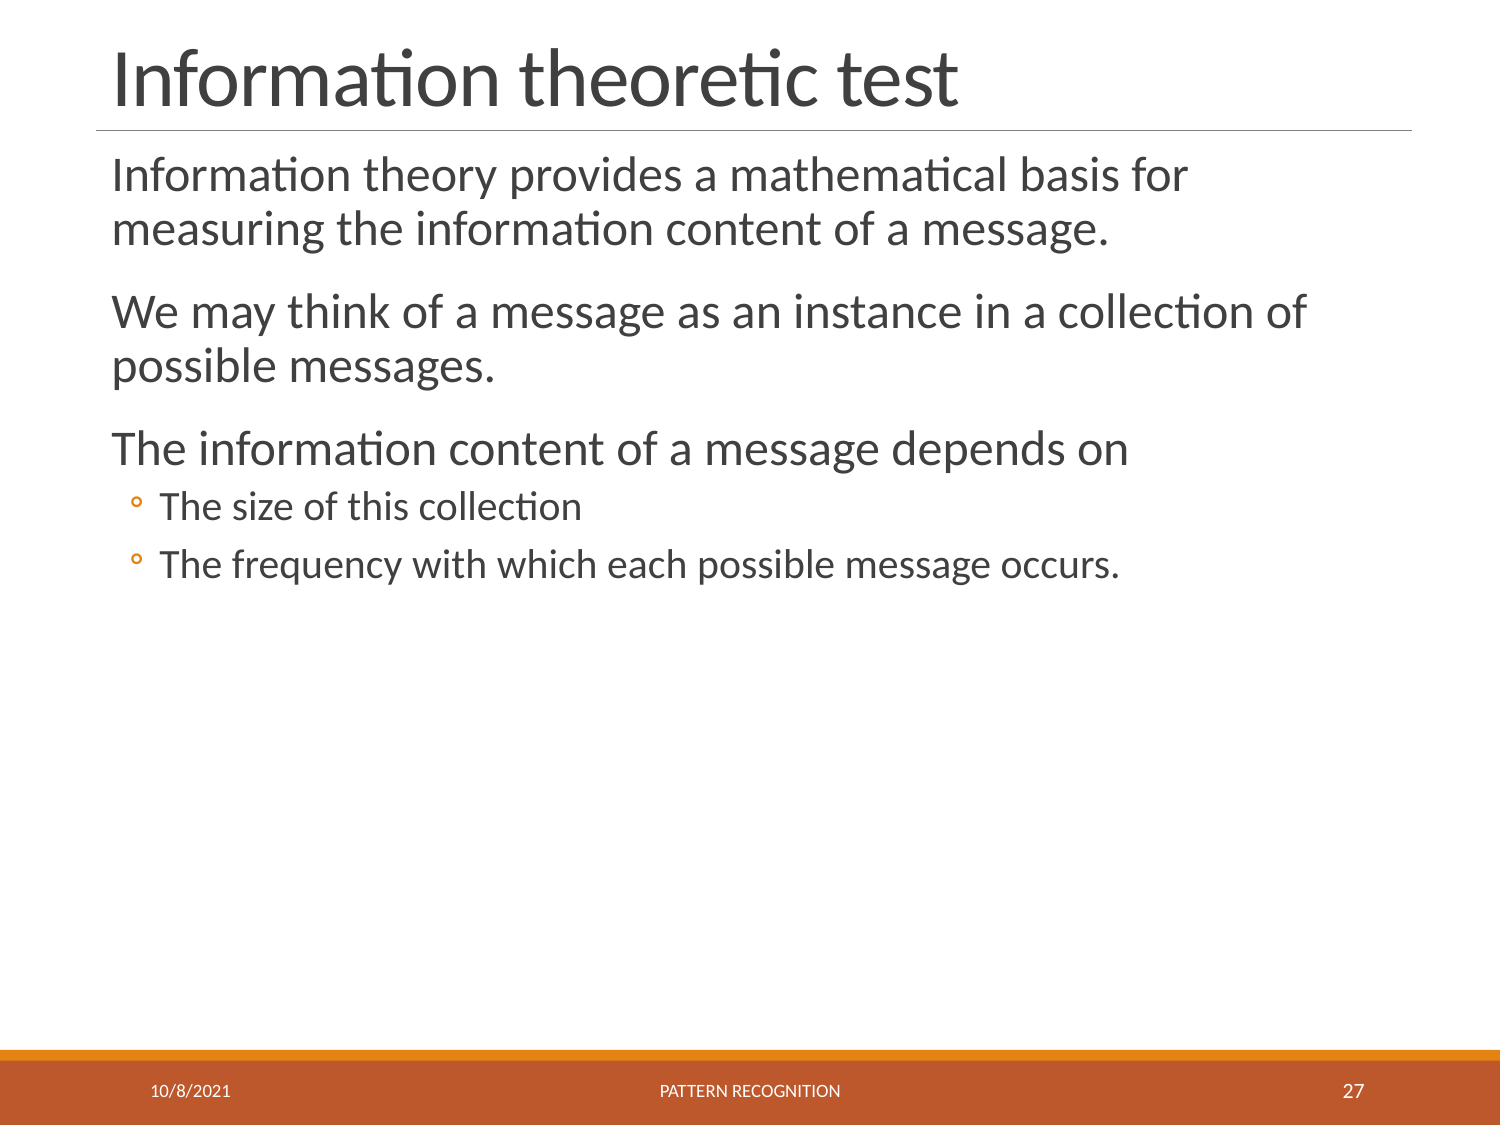

# Information theoretic test
Information theory provides a mathematical basis for measuring the information content of a message.
We may think of a message as an instance in a collection of possible messages.
The information content of a message depends on
The size of this collection
The frequency with which each possible message occurs.
10/8/2021
Pattern recognition
27